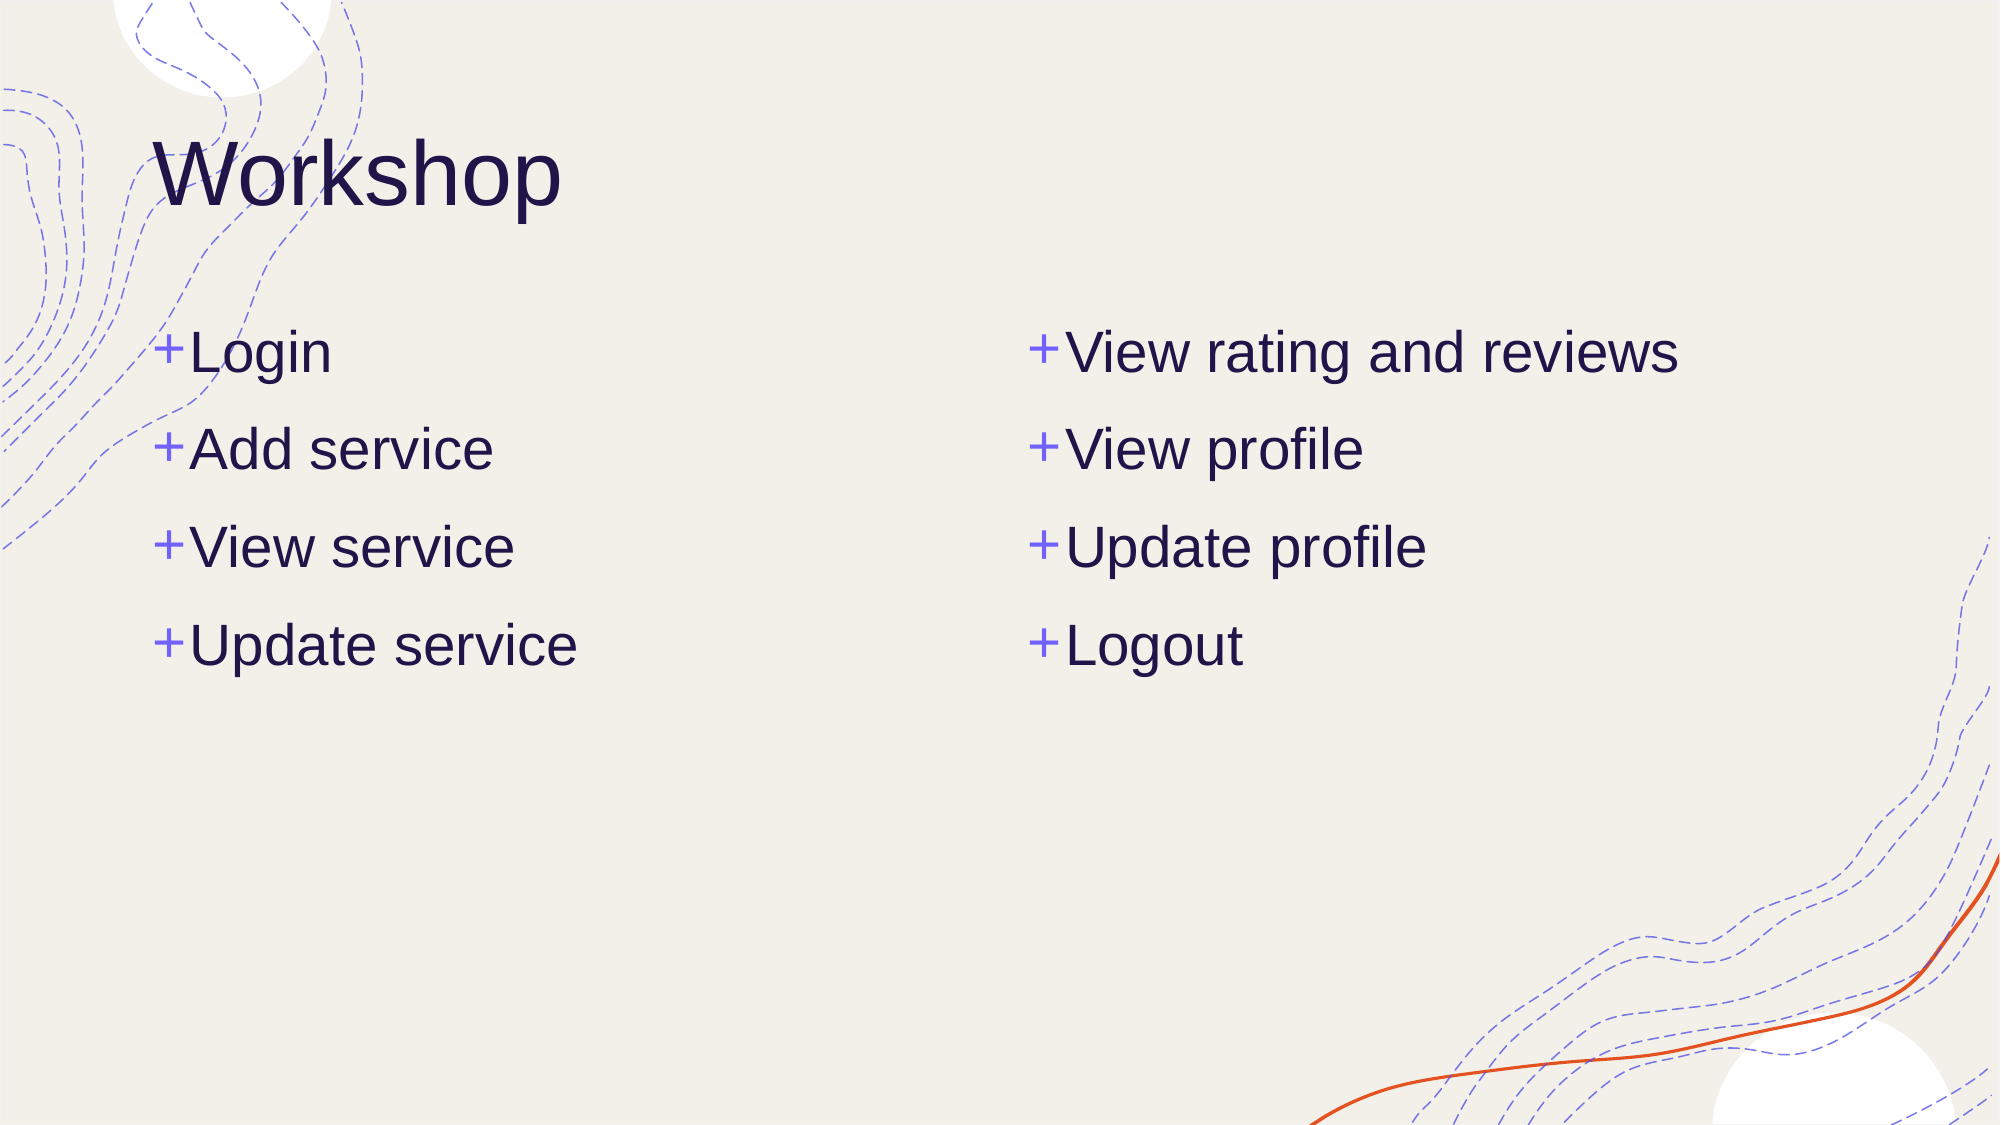

# Workshop
Login
Add service
View service
Update service

View rating and reviews
View profile
Update profile
Logout